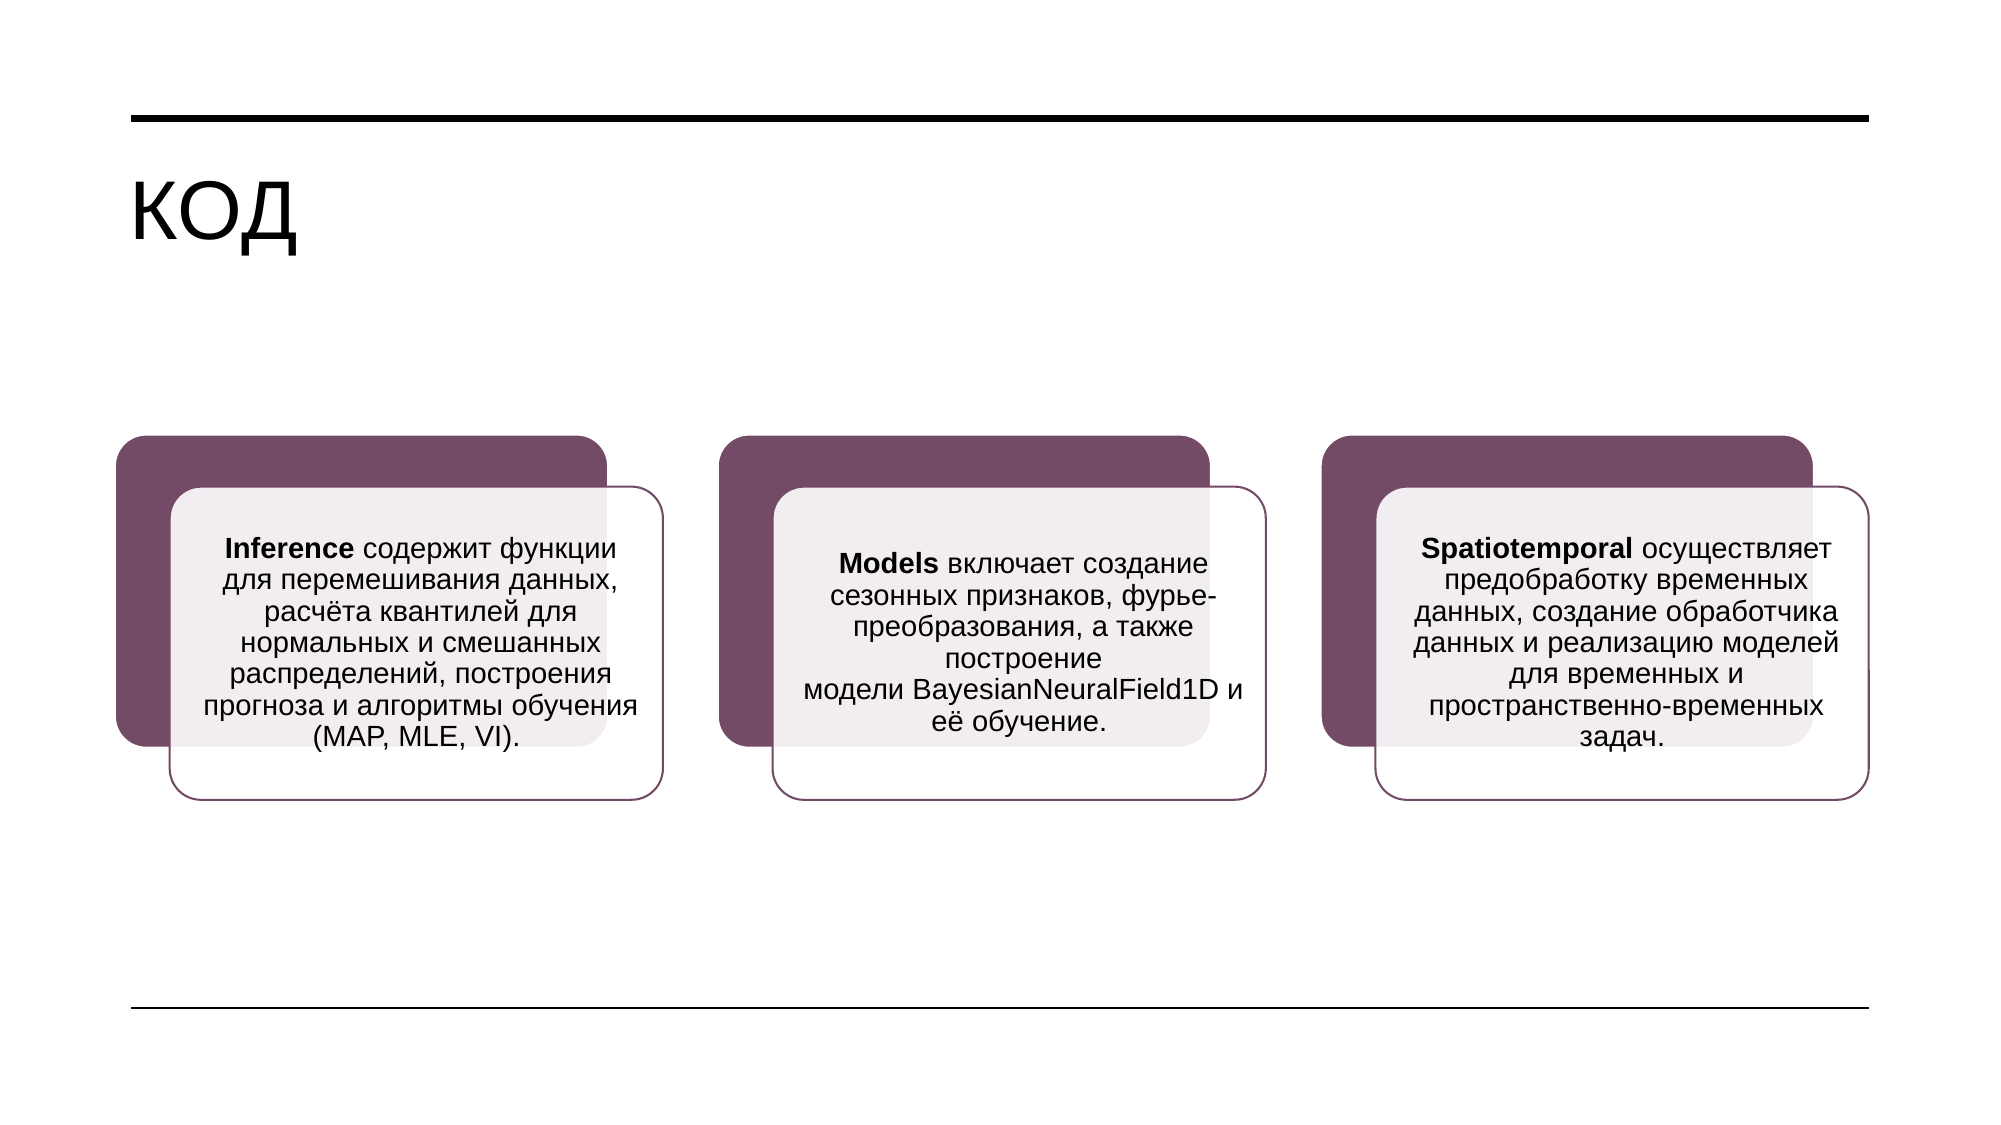

# Код
Inference cодержит функции для перемешивания данных, расчёта квантилей для нормальных и смешанных распределений, построения прогноза и алгоритмы обучения (MAP, MLE, VI).
Models включает создание сезонных признаков, фурье-преобразования, а также построение модели BayesianNeuralField1D и её обучение.
Spatiotemporal осуществляет предобработку временных данных, создание обработчика данных и реализацию моделей для временных и пространственно-временных задач.